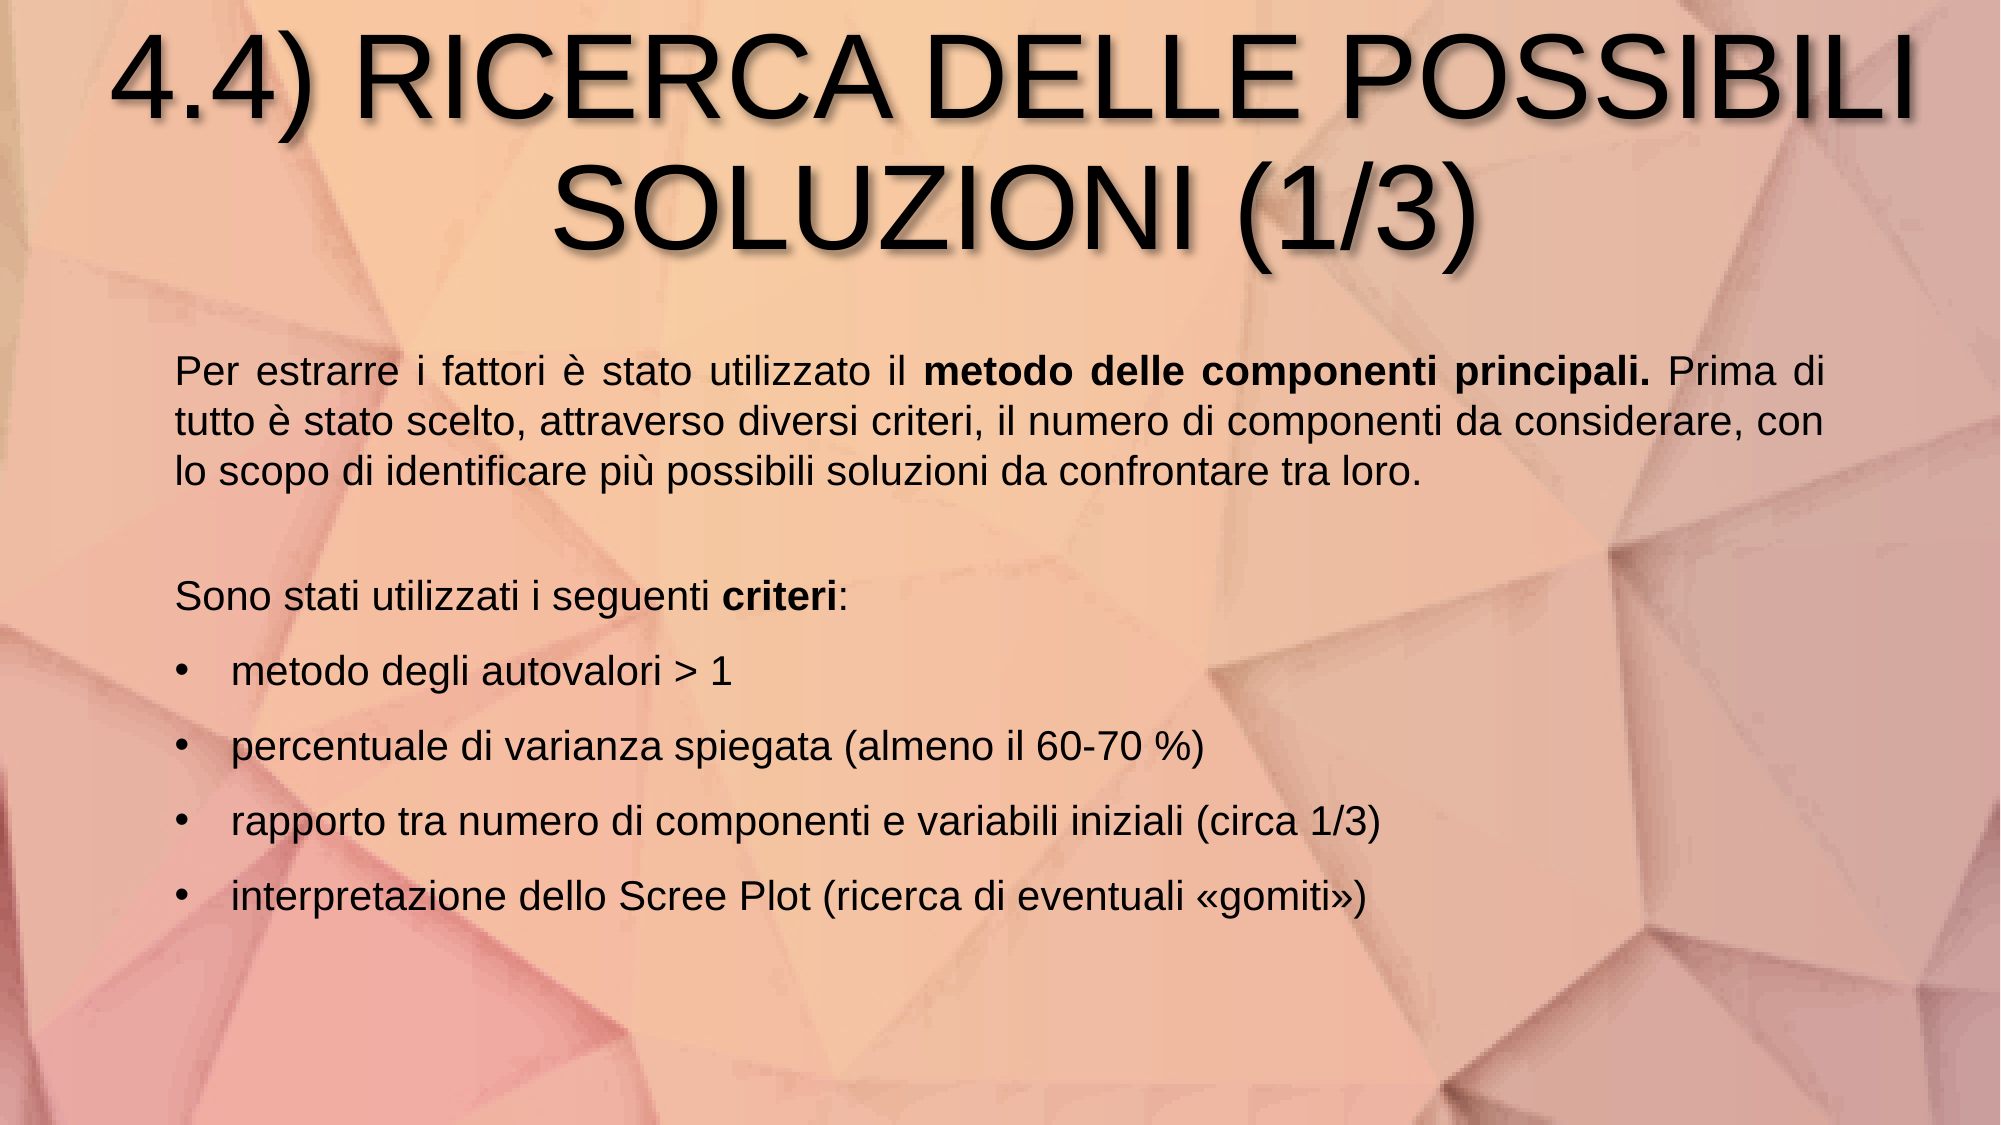

# 4.4) RICERCA DELLE POSSIBILI SOLUZIONI (1/3)
Per estrarre i fattori è stato utilizzato il metodo delle componenti principali. Prima di tutto è stato scelto, attraverso diversi criteri, il numero di componenti da considerare, con lo scopo di identificare più possibili soluzioni da confrontare tra loro.

Sono stati utilizzati i seguenti criteri:
metodo degli autovalori > 1
percentuale di varianza spiegata (almeno il 60-70 %)
rapporto tra numero di componenti e variabili iniziali (circa 1/3)
interpretazione dello Scree Plot (ricerca di eventuali «gomiti»)